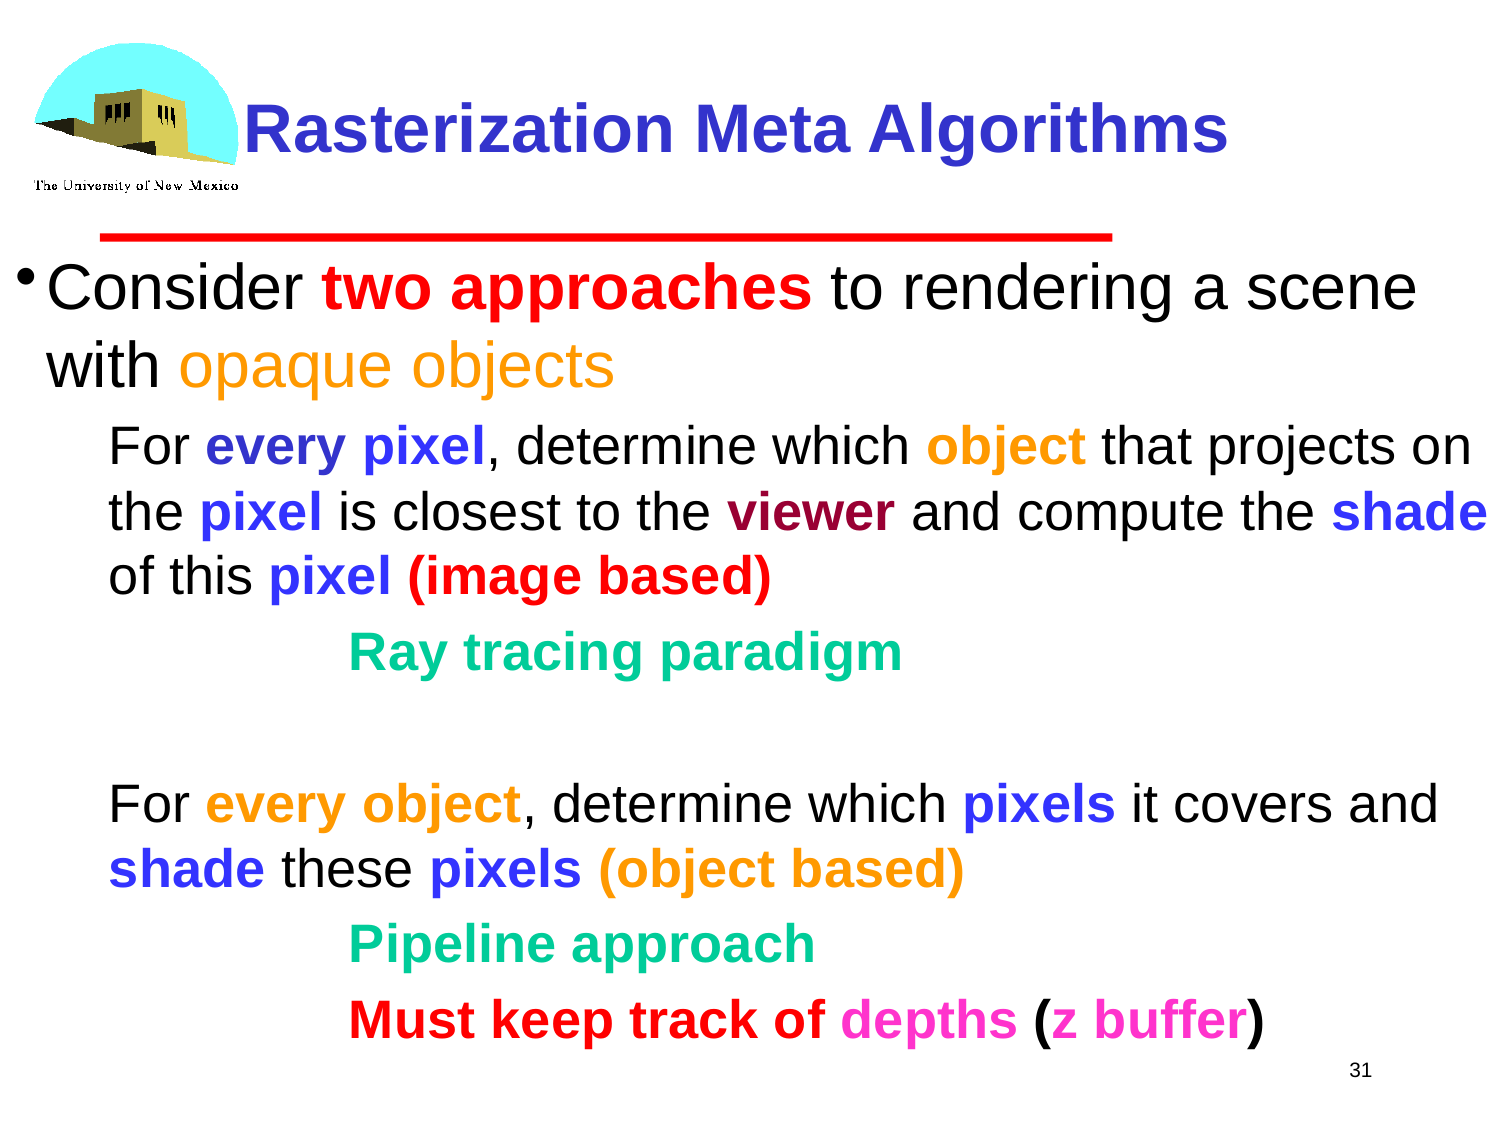

Rasterization Meta Algorithms
Consider two approaches to rendering a scene with opaque objects
For every pixel, determine which object that projects on the pixel is closest to the viewer and compute the shade of this pixel (image based)
                Ray tracing paradigm

For every object, determine which pixels it covers and shade these pixels (object based)
                Pipeline approach
                Must keep track of depths (z buffer)
31